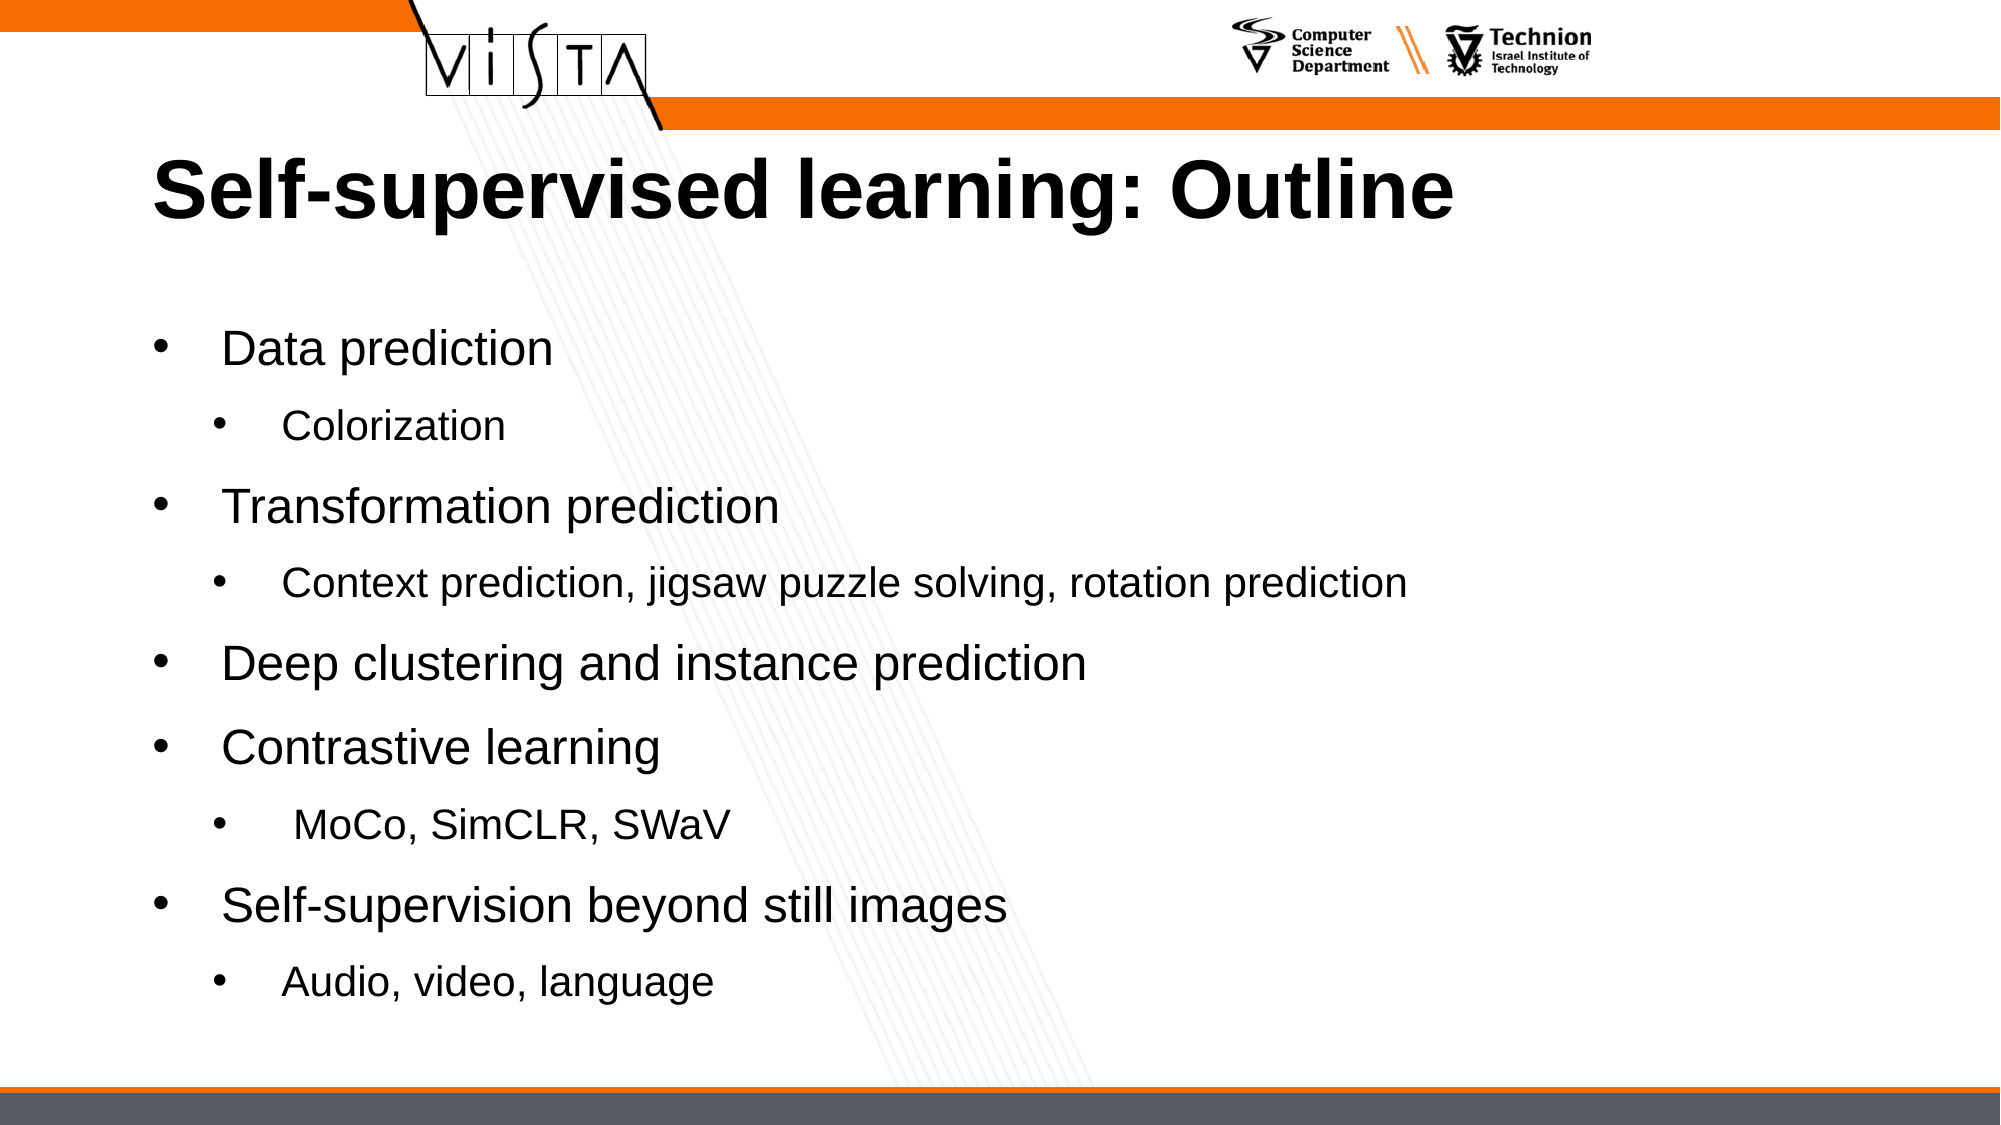

# Self-supervised learning: Outline
Data prediction
Colorization
Transformation prediction
Context prediction, jigsaw puzzle solving, rotation prediction
Deep clustering and instance prediction
Contrastive learning
 MoCo, SimCLR, SWaV
Self-supervision beyond still images
Audio, video, language